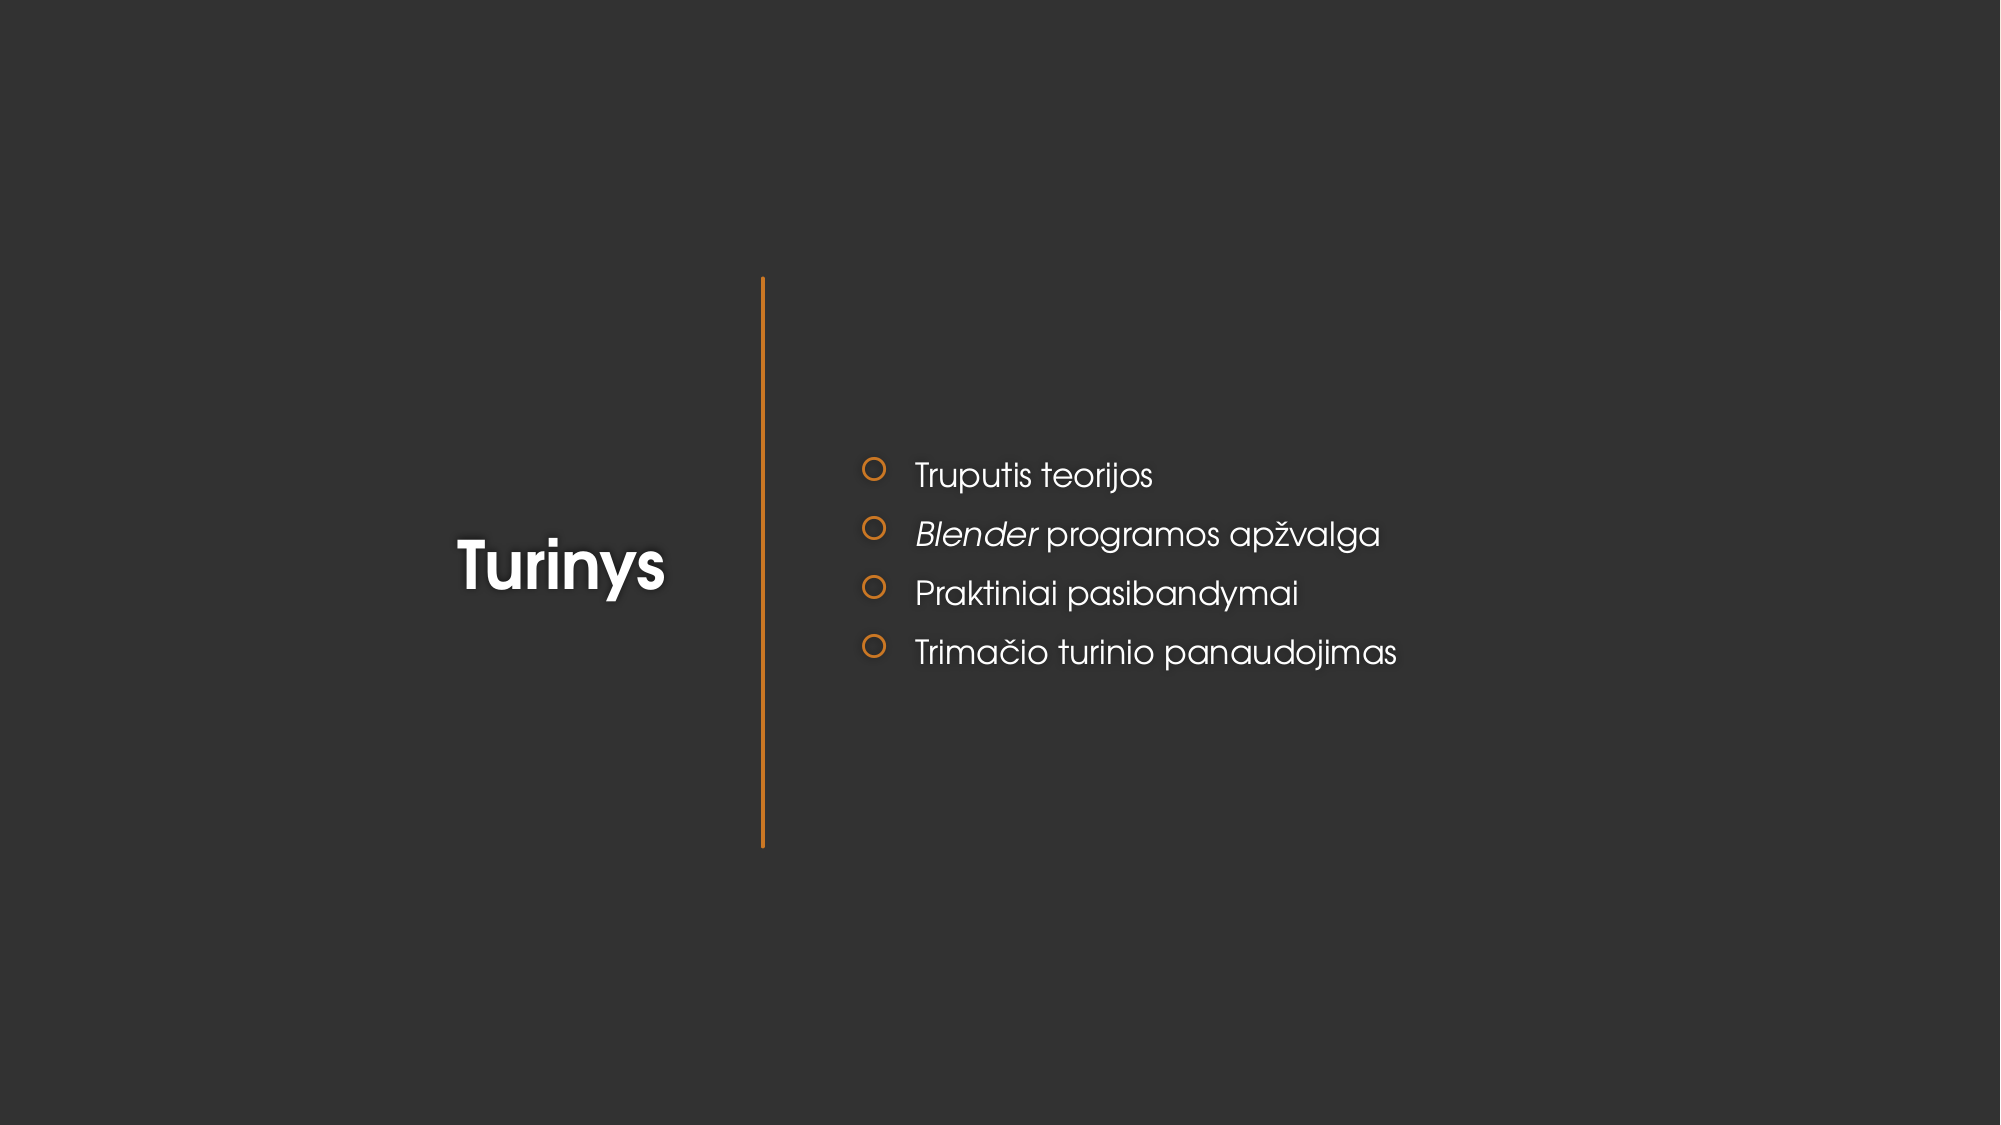

Truputis teorijos
Blender programos apžvalga
Praktiniai pasibandymai
Trimačio turinio panaudojimas
# Turinys